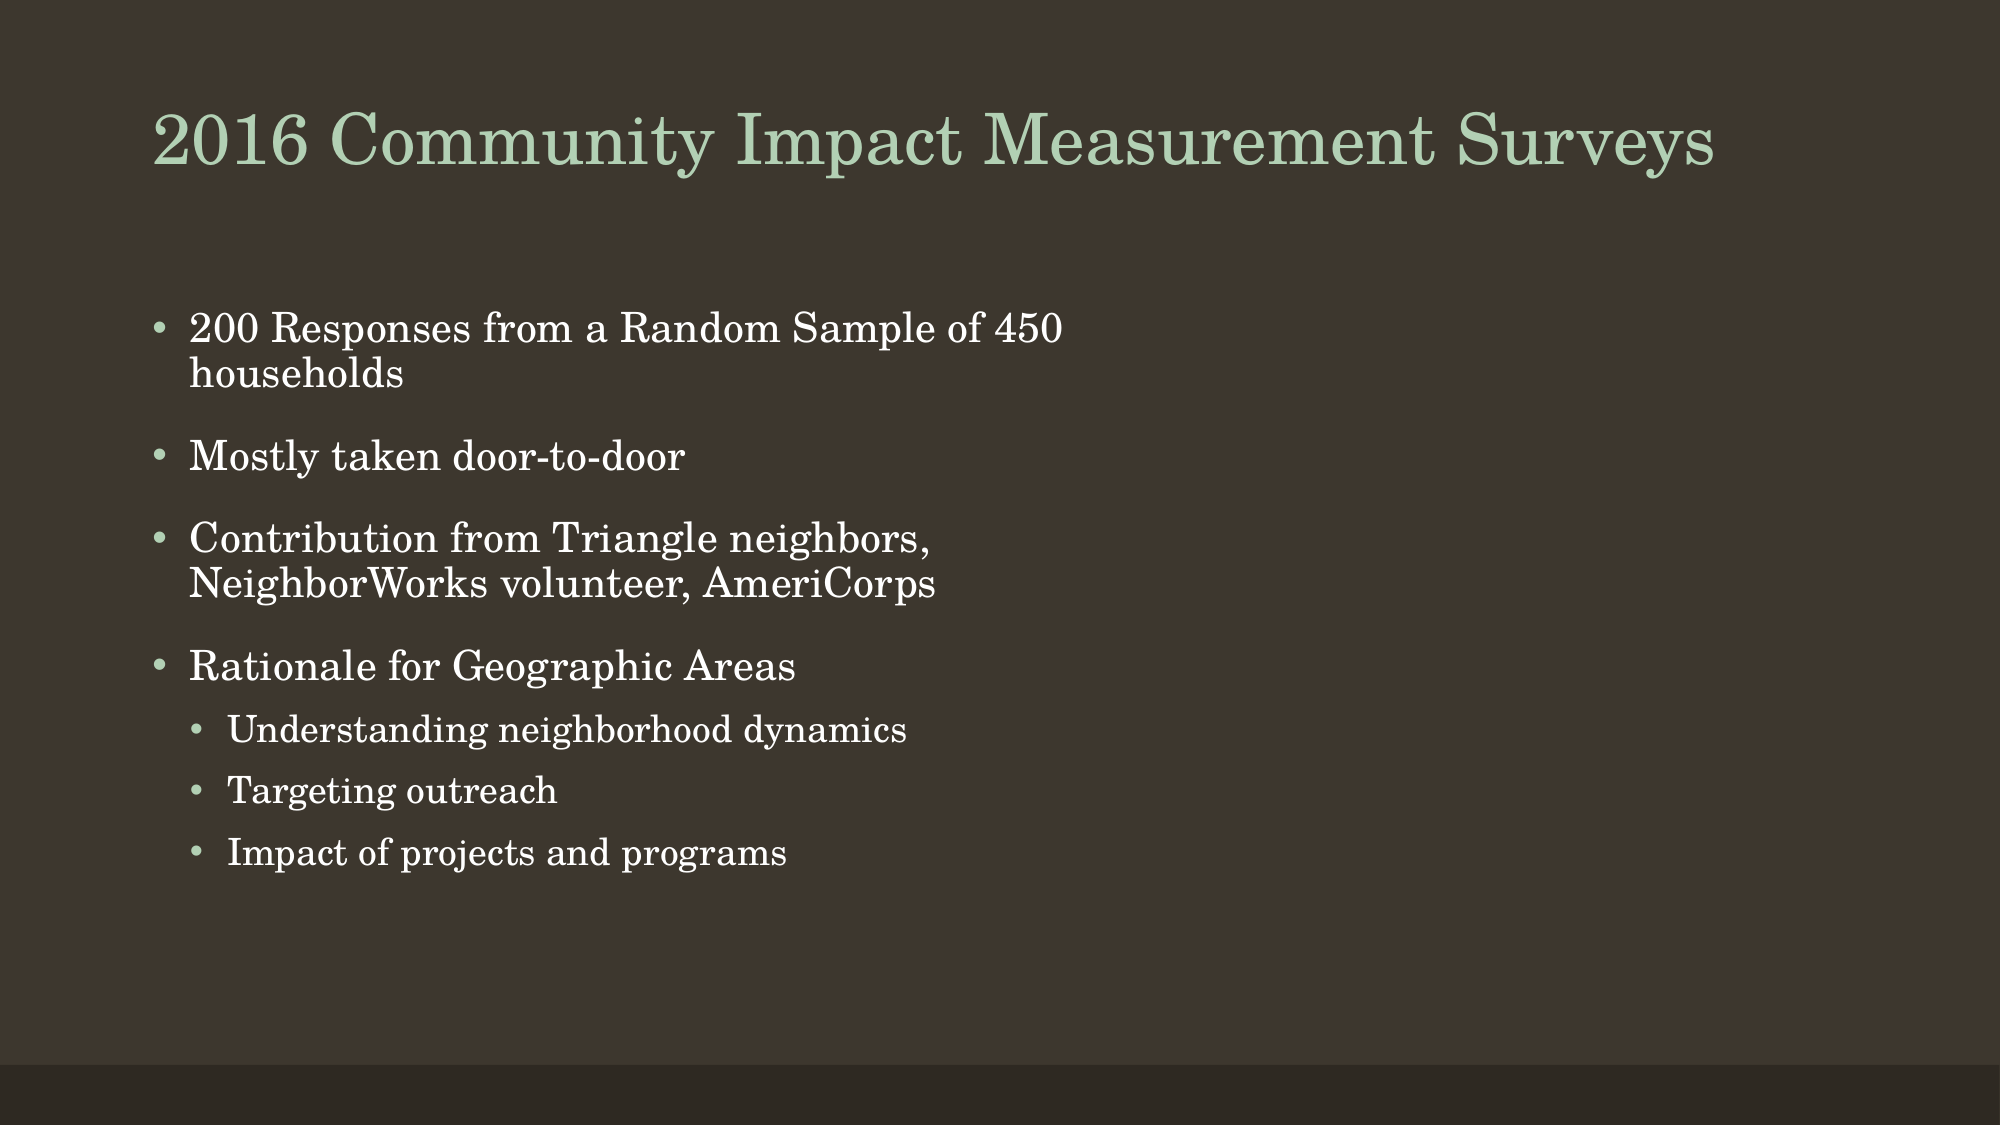

# 2016 Community Impact Measurement Surveys
200 Responses from a Random Sample of 450 households
Mostly taken door-to-door
Contribution from Triangle neighbors, NeighborWorks volunteer, AmeriCorps
Rationale for Geographic Areas
Understanding neighborhood dynamics
Targeting outreach
Impact of projects and programs